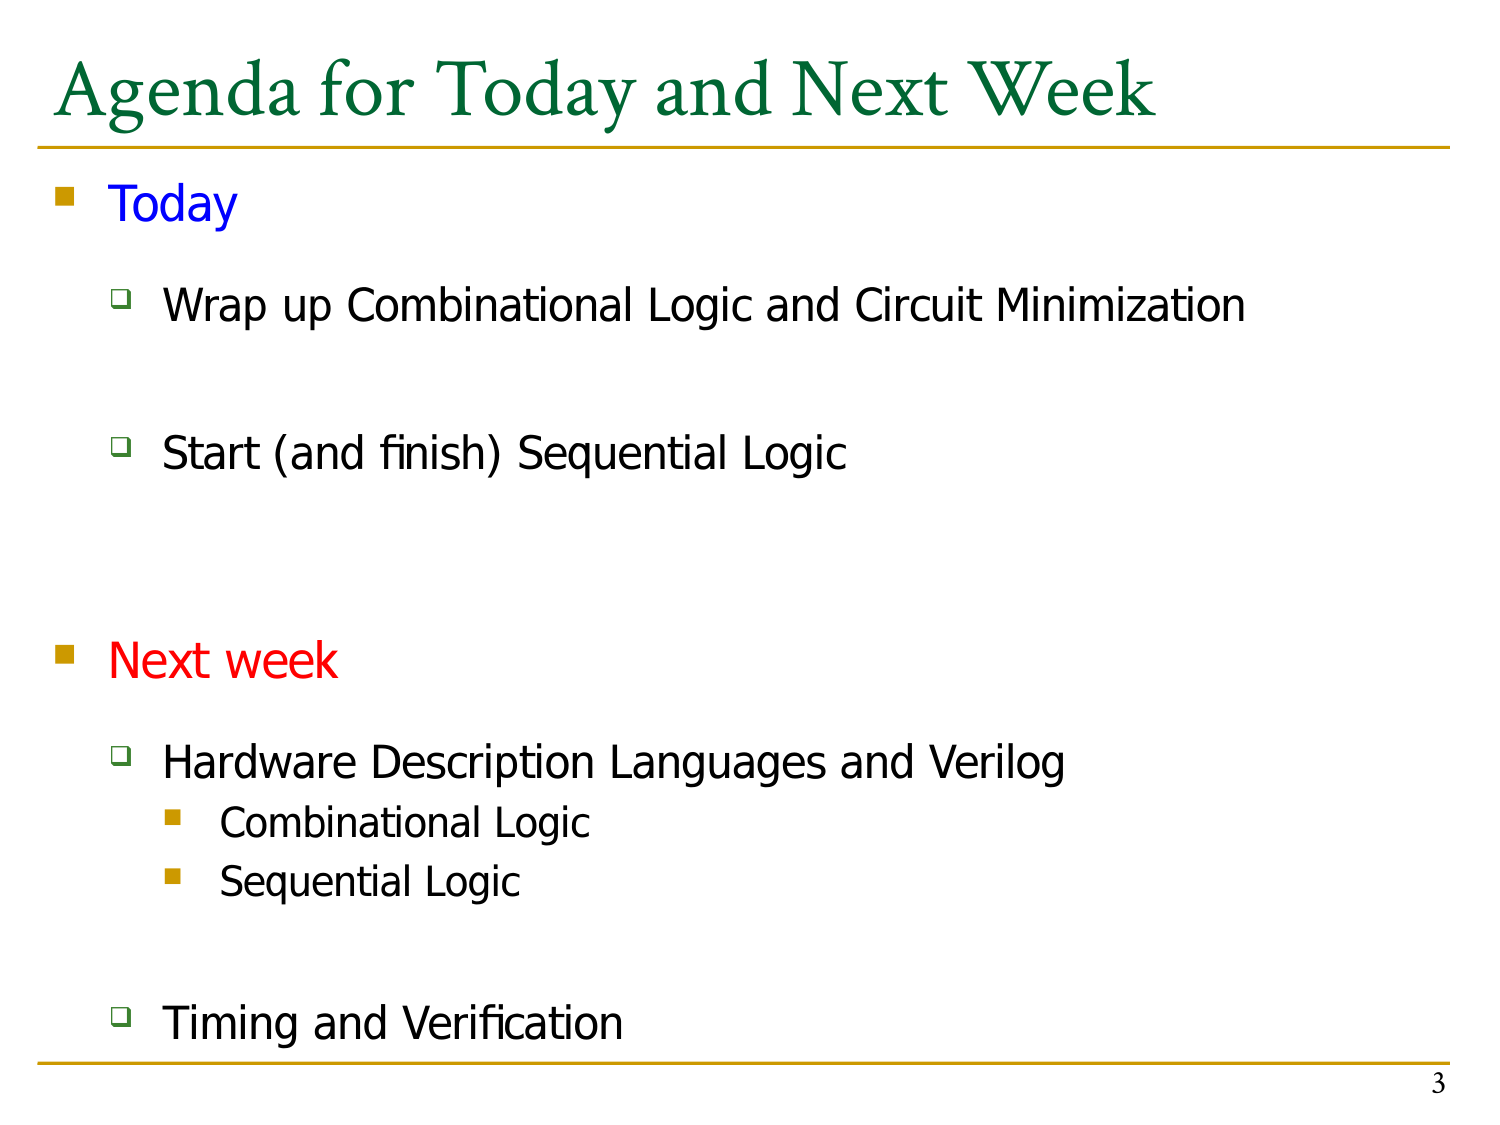

# Agenda for Today and Next Week
Today

Wrap up Combinational Logic and Circuit Minimization

Start (and finish) Sequential Logic

Next week

Hardware Description Languages and Verilog
Combinational Logic
Sequential Logic

Timing and Verification
3